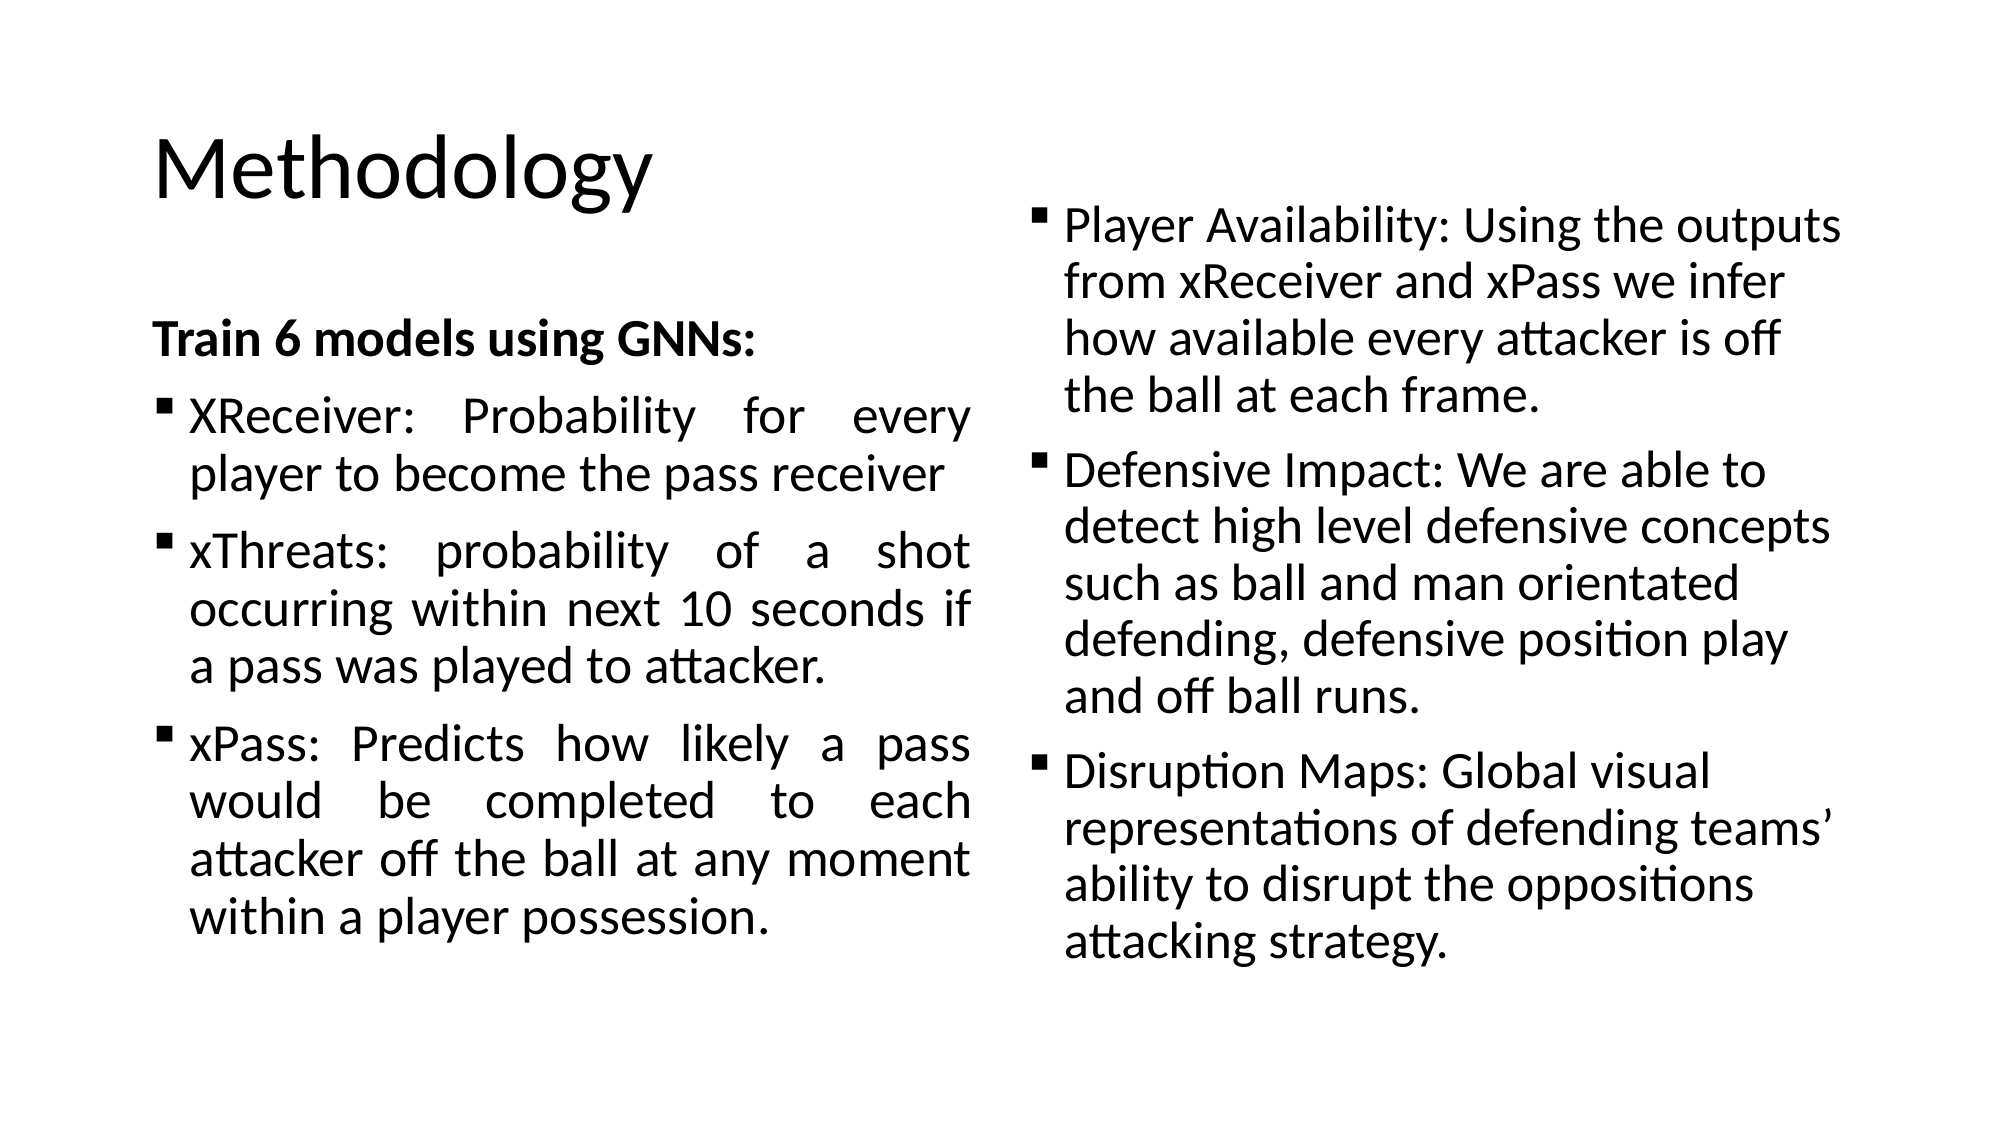

# Methodology

Player Availability: Using the outputs from xReceiver and xPass we infer how available every attacker is off the ball at each frame.
Defensive Impact: We are able to detect high level defensive concepts such as ball and man orientated defending, defensive position play and off ball runs.
Disruption Maps: Global visual representations of defending teams’ ability to disrupt the oppositions attacking strategy.

Train 6 models using GNNs:
XReceiver: Probability for every player to become the pass receiver
xThreats: probability of a shot occurring within next 10 seconds if a pass was played to attacker.
xPass: Predicts how likely a pass would be completed to each attacker off the ball at any moment within a player possession.